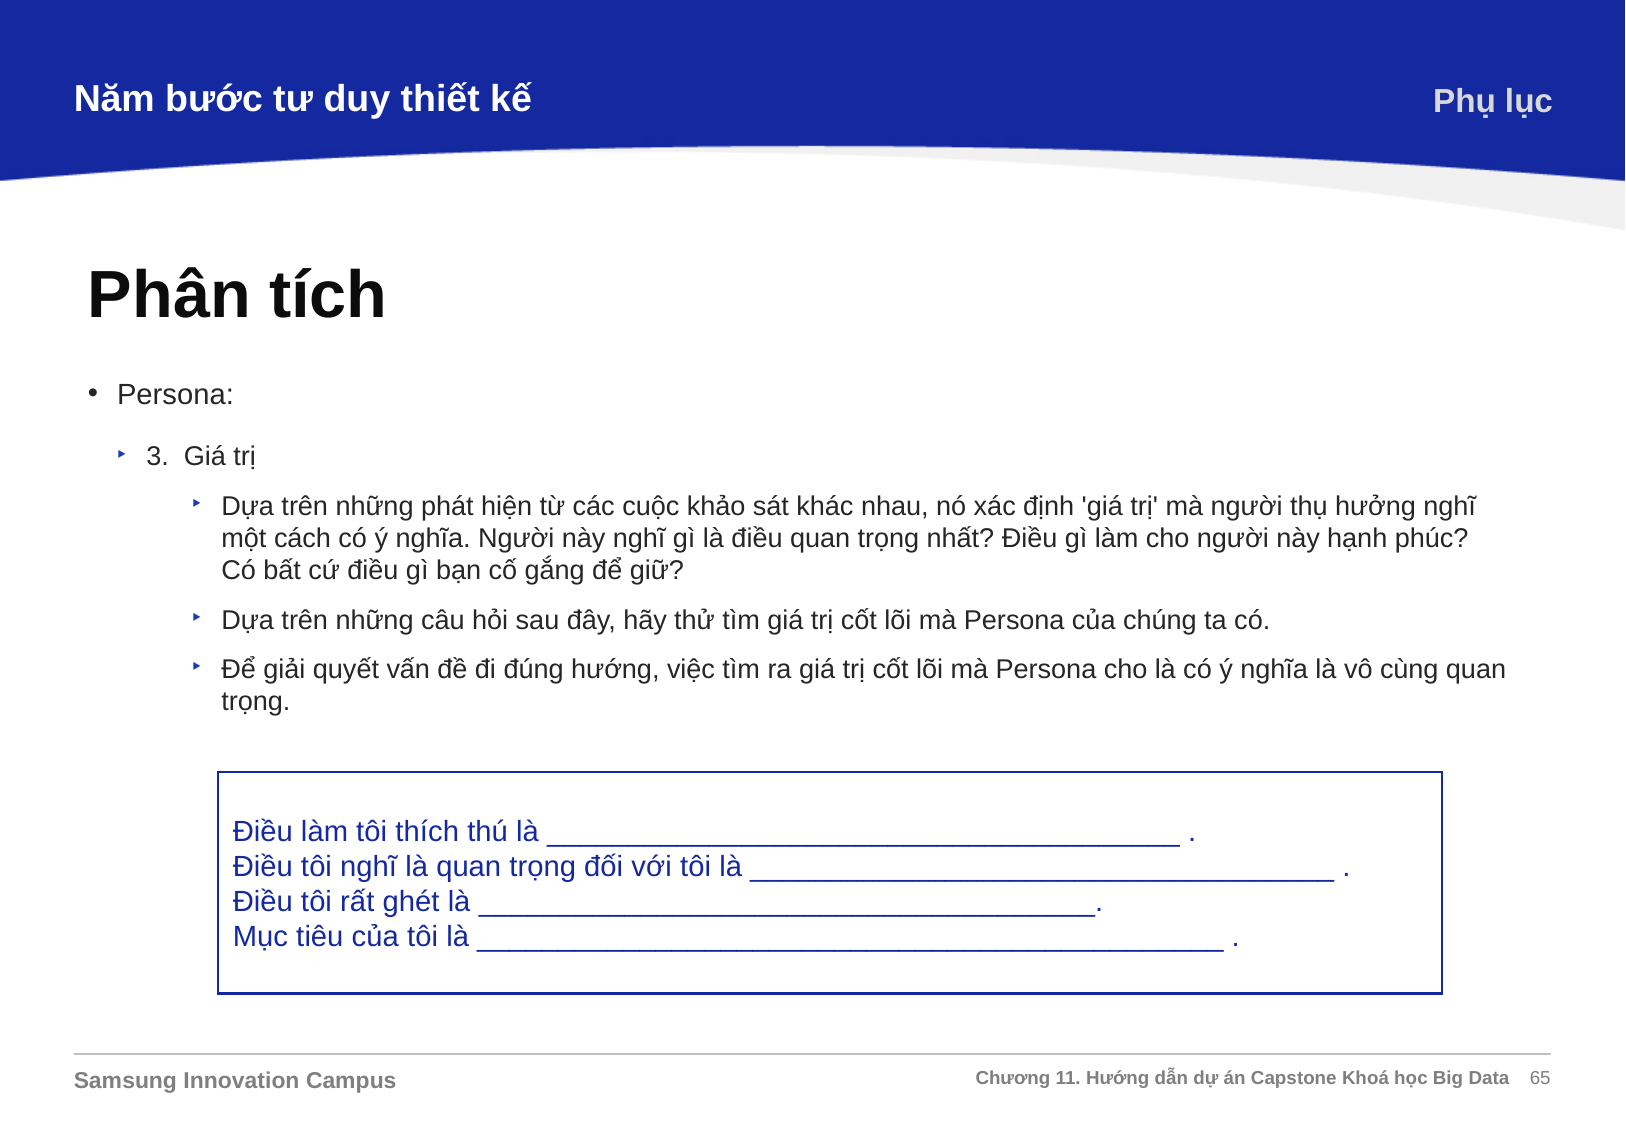

Năm bước tư duy thiết kế
Phụ lục
Phân tích
Persona:
3.  Giá trị
Dựa trên những phát hiện từ các cuộc khảo sát khác nhau, nó xác định 'giá trị' mà người thụ hưởng nghĩ một cách có ý nghĩa. Người này nghĩ gì là điều quan trọng nhất? Điều gì làm cho người này hạnh phúc? Có bất cứ điều gì bạn cố gắng để giữ?
Dựa trên những câu hỏi sau đây, hãy thử tìm giá trị cốt lõi mà Persona của chúng ta có.
Để giải quyết vấn đề đi đúng hướng, việc tìm ra giá trị cốt lõi mà Persona cho là có ý nghĩa là vô cùng quan trọng.

Điều làm tôi thích thú là _______________________________________ .
Điều tôi nghĩ là quan trọng đối với tôi là ____________________________________ .
Điều tôi rất ghét là ______________________________________.
Mục tiêu của tôi là ______________________________________________ .